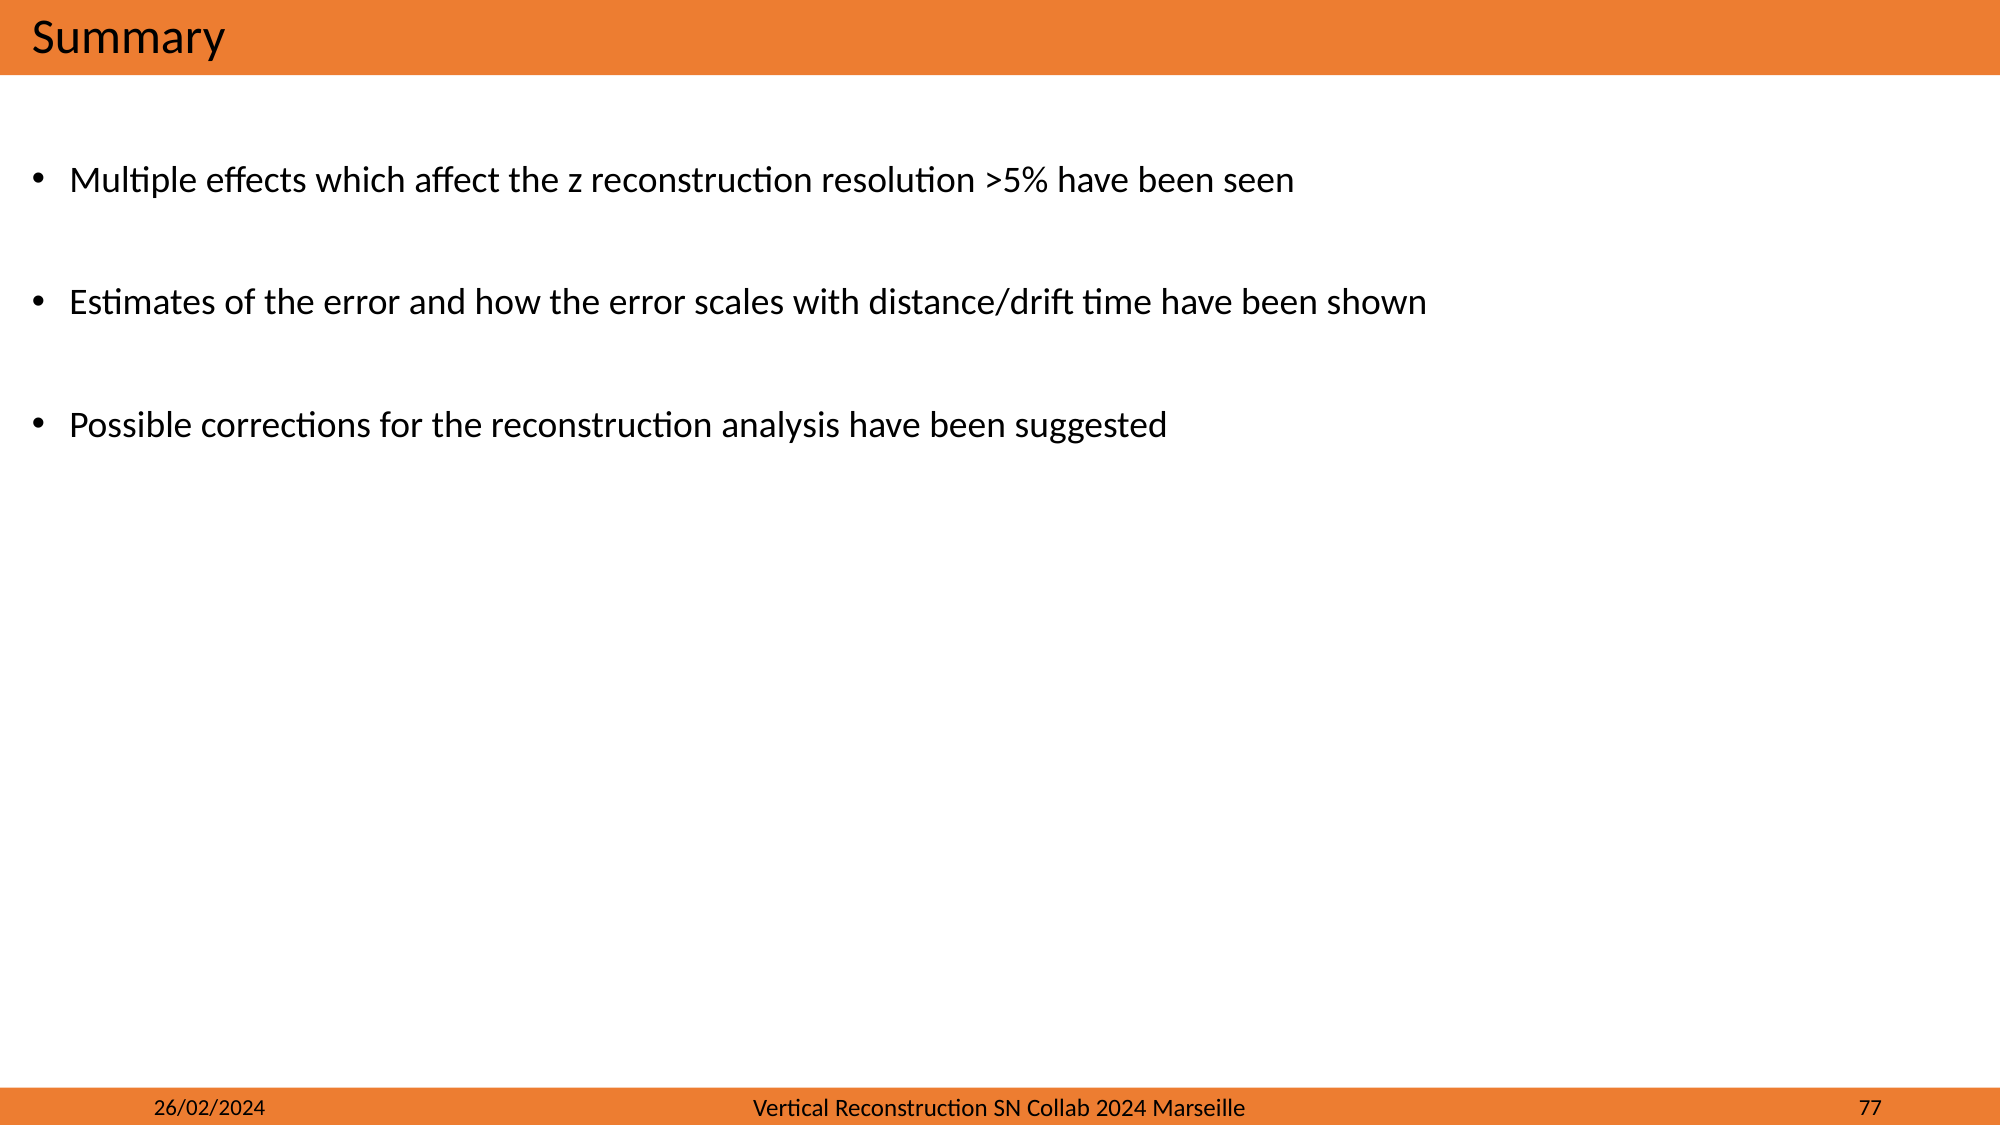

# Summary
Multiple effects which affect the z reconstruction resolution >5% have been seen

Estimates of the error and how the error scales with distance/drift time have been shown

Possible corrections for the reconstruction analysis have been suggested
26/02/2024
Vertical Reconstruction SN Collab 2024 Marseille
77